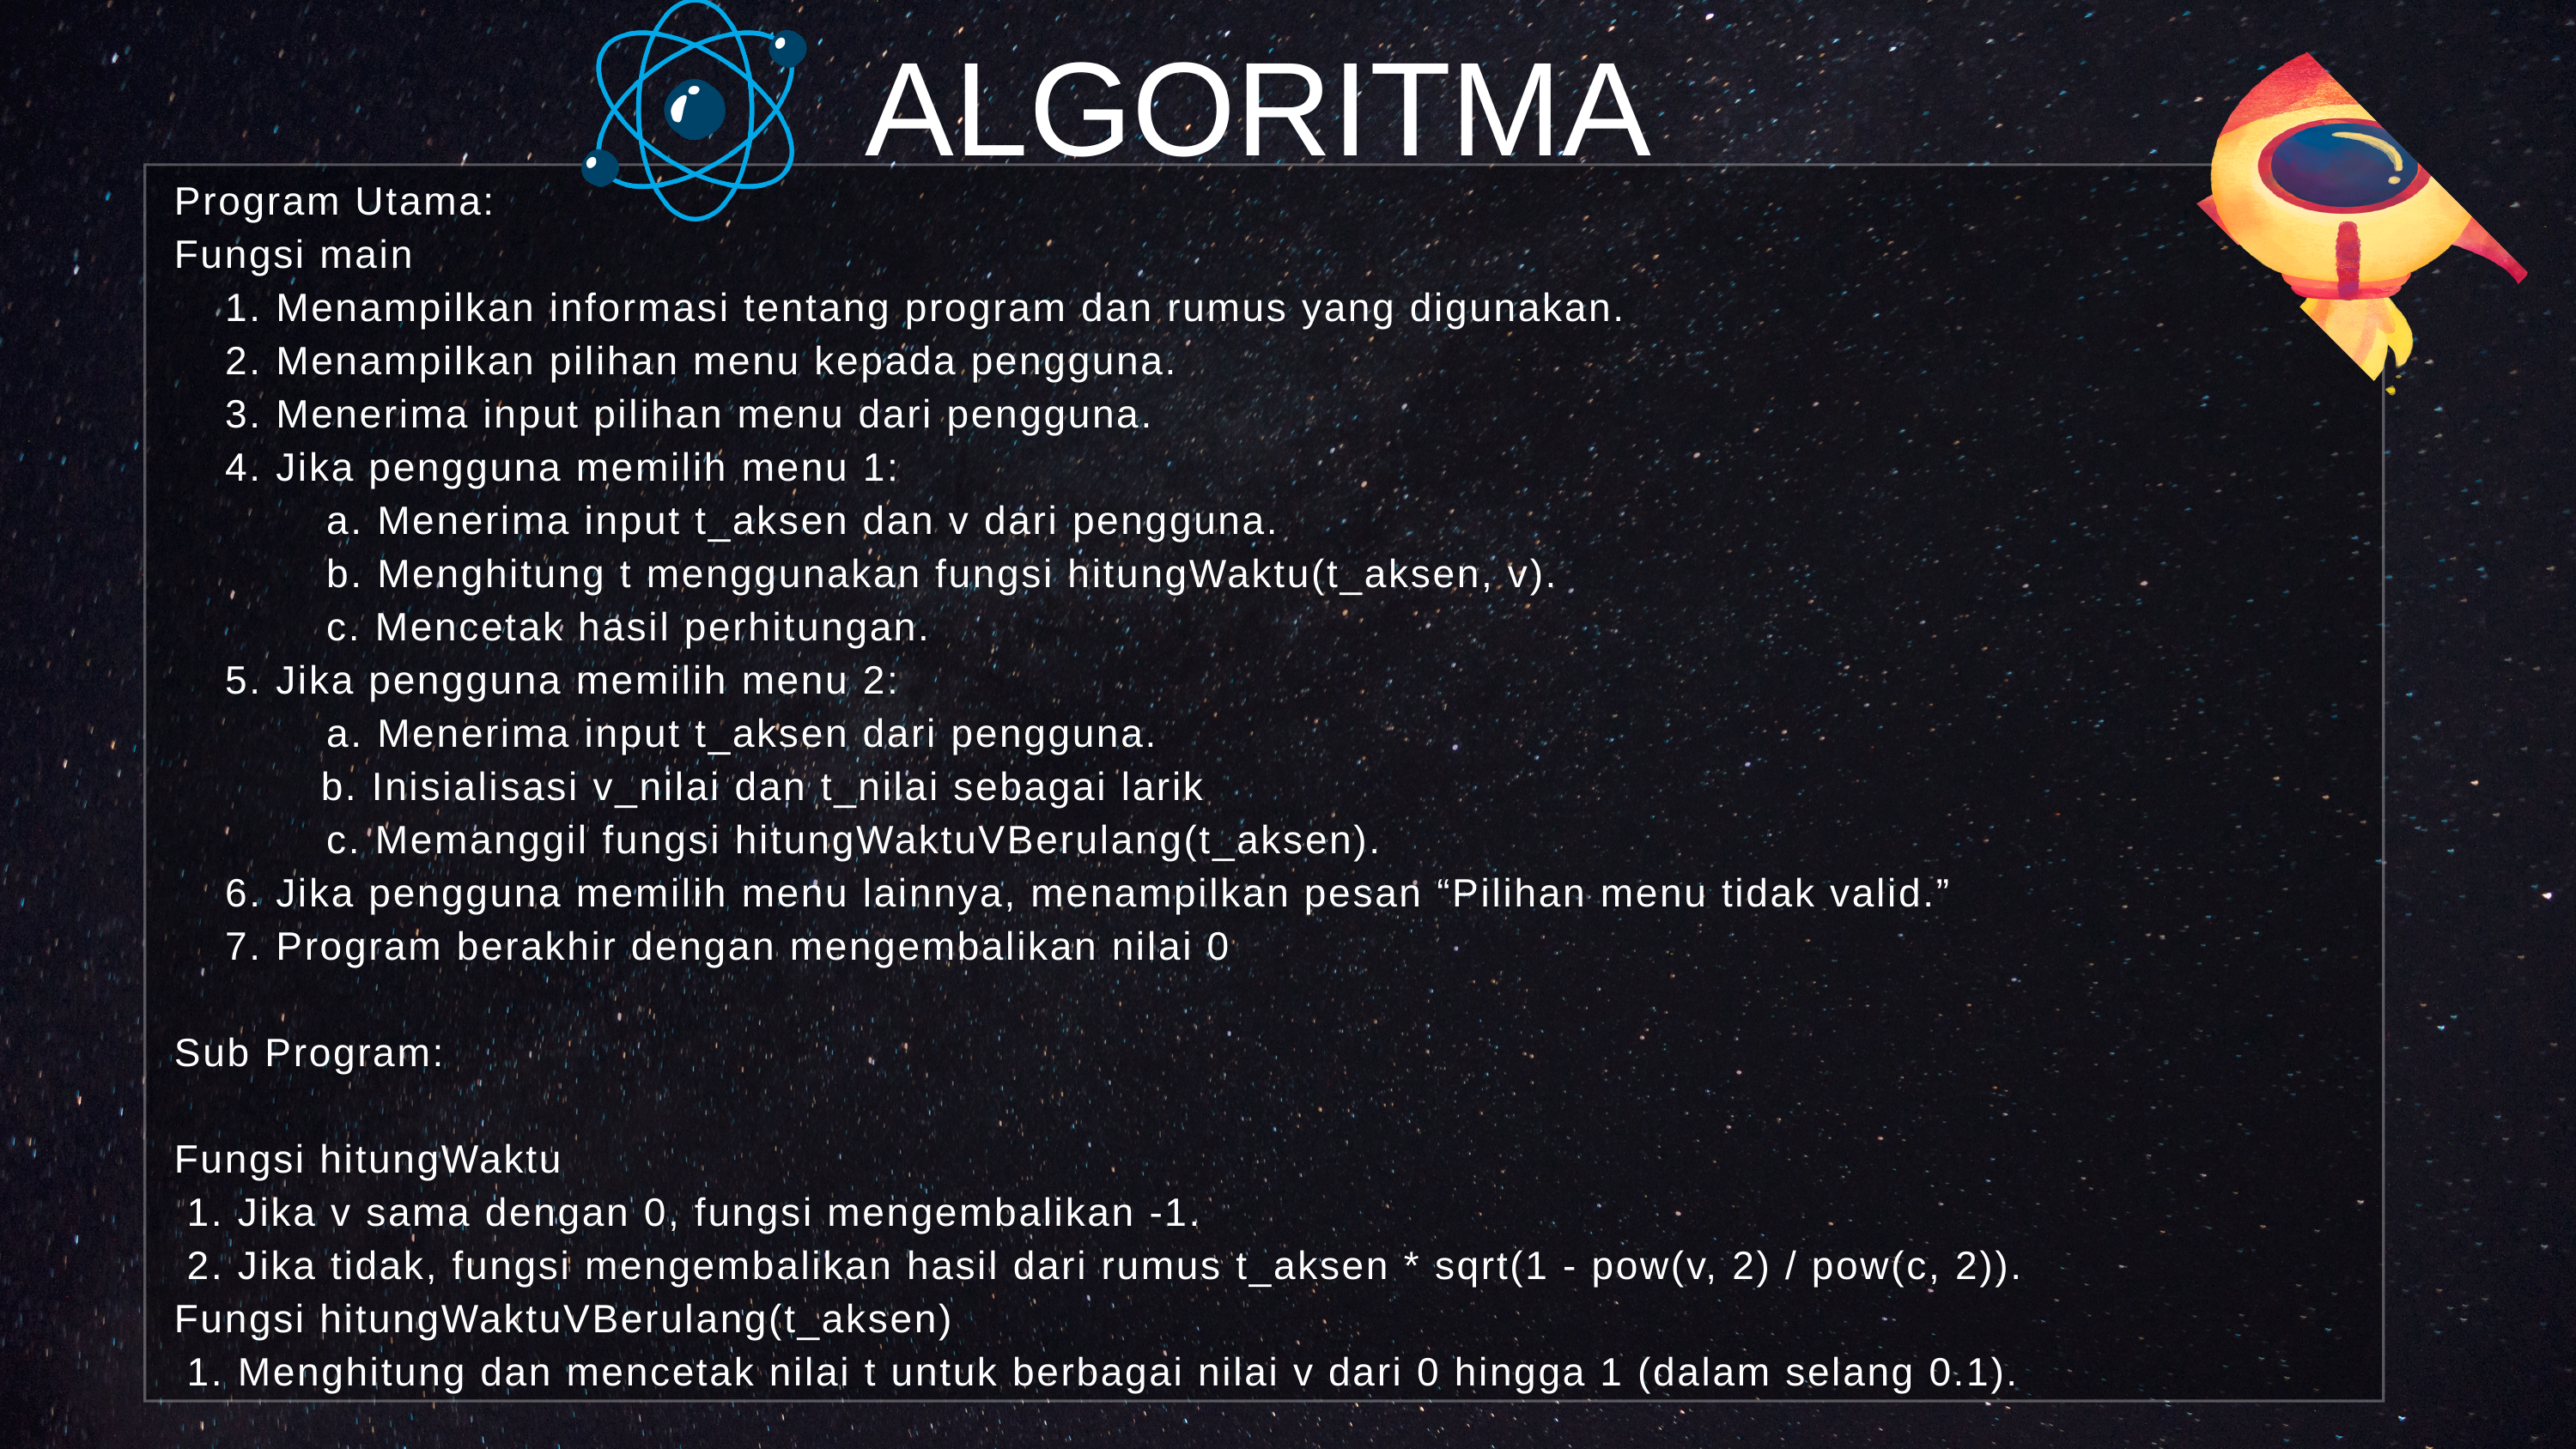

ALGORITMA

Program Utama:
Fungsi main
    1. Menampilkan informasi tentang program dan rumus yang digunakan.
    2. Menampilkan pilihan menu kepada pengguna.
    3. Menerima input pilihan menu dari pengguna.
    4. Jika pengguna memilih menu 1:
            a. Menerima input t_aksen dan v dari pengguna.
            b. Menghitung t menggunakan fungsi hitungWaktu(t_aksen, v).
            c. Mencetak hasil perhitungan.
    5. Jika pengguna memilih menu 2:
            a. Menerima input t_aksen dari pengguna.
           b. Inisialisasi v_nilai dan t_nilai sebagai larik
            c. Memanggil fungsi hitungWaktuVBerulang(t_aksen).
    6. Jika pengguna memilih menu lainnya, menampilkan pesan “Pilihan menu tidak valid.”
    7. Program berakhir dengan mengembalikan nilai 0

Sub Program:

Fungsi hitungWaktu
 1. Jika v sama dengan 0, fungsi mengembalikan -1.
 2. Jika tidak, fungsi mengembalikan hasil dari rumus t_aksen * sqrt(1 - pow(v, 2) / pow(c, 2)).
Fungsi hitungWaktuVBerulang(t_aksen)
 1. Menghitung dan mencetak nilai t untuk berbagai nilai v dari 0 hingga 1 (dalam selang 0.1).